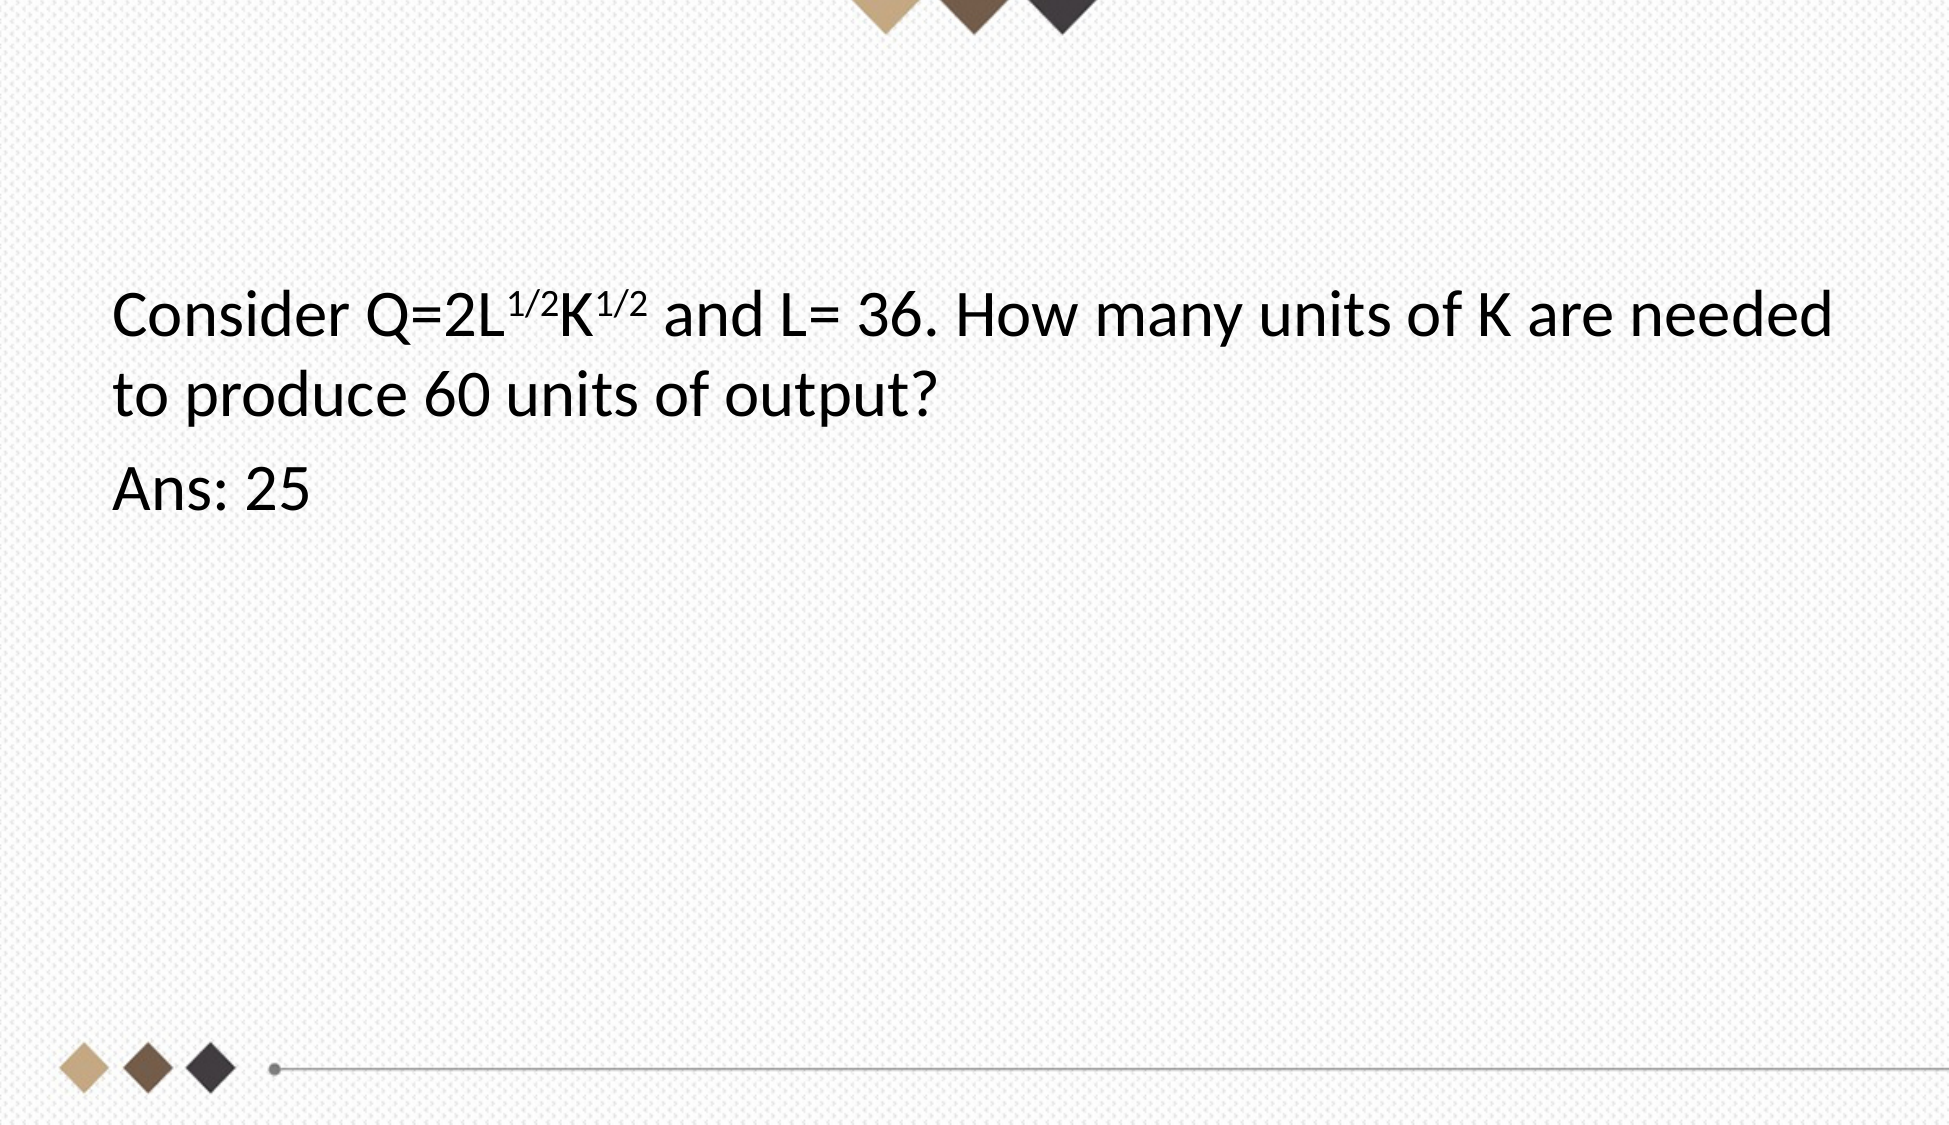

#
Consider Q=2L1/2K1/2 and L= 36. How many units of K are needed to produce 60 units of output?
Ans: 25